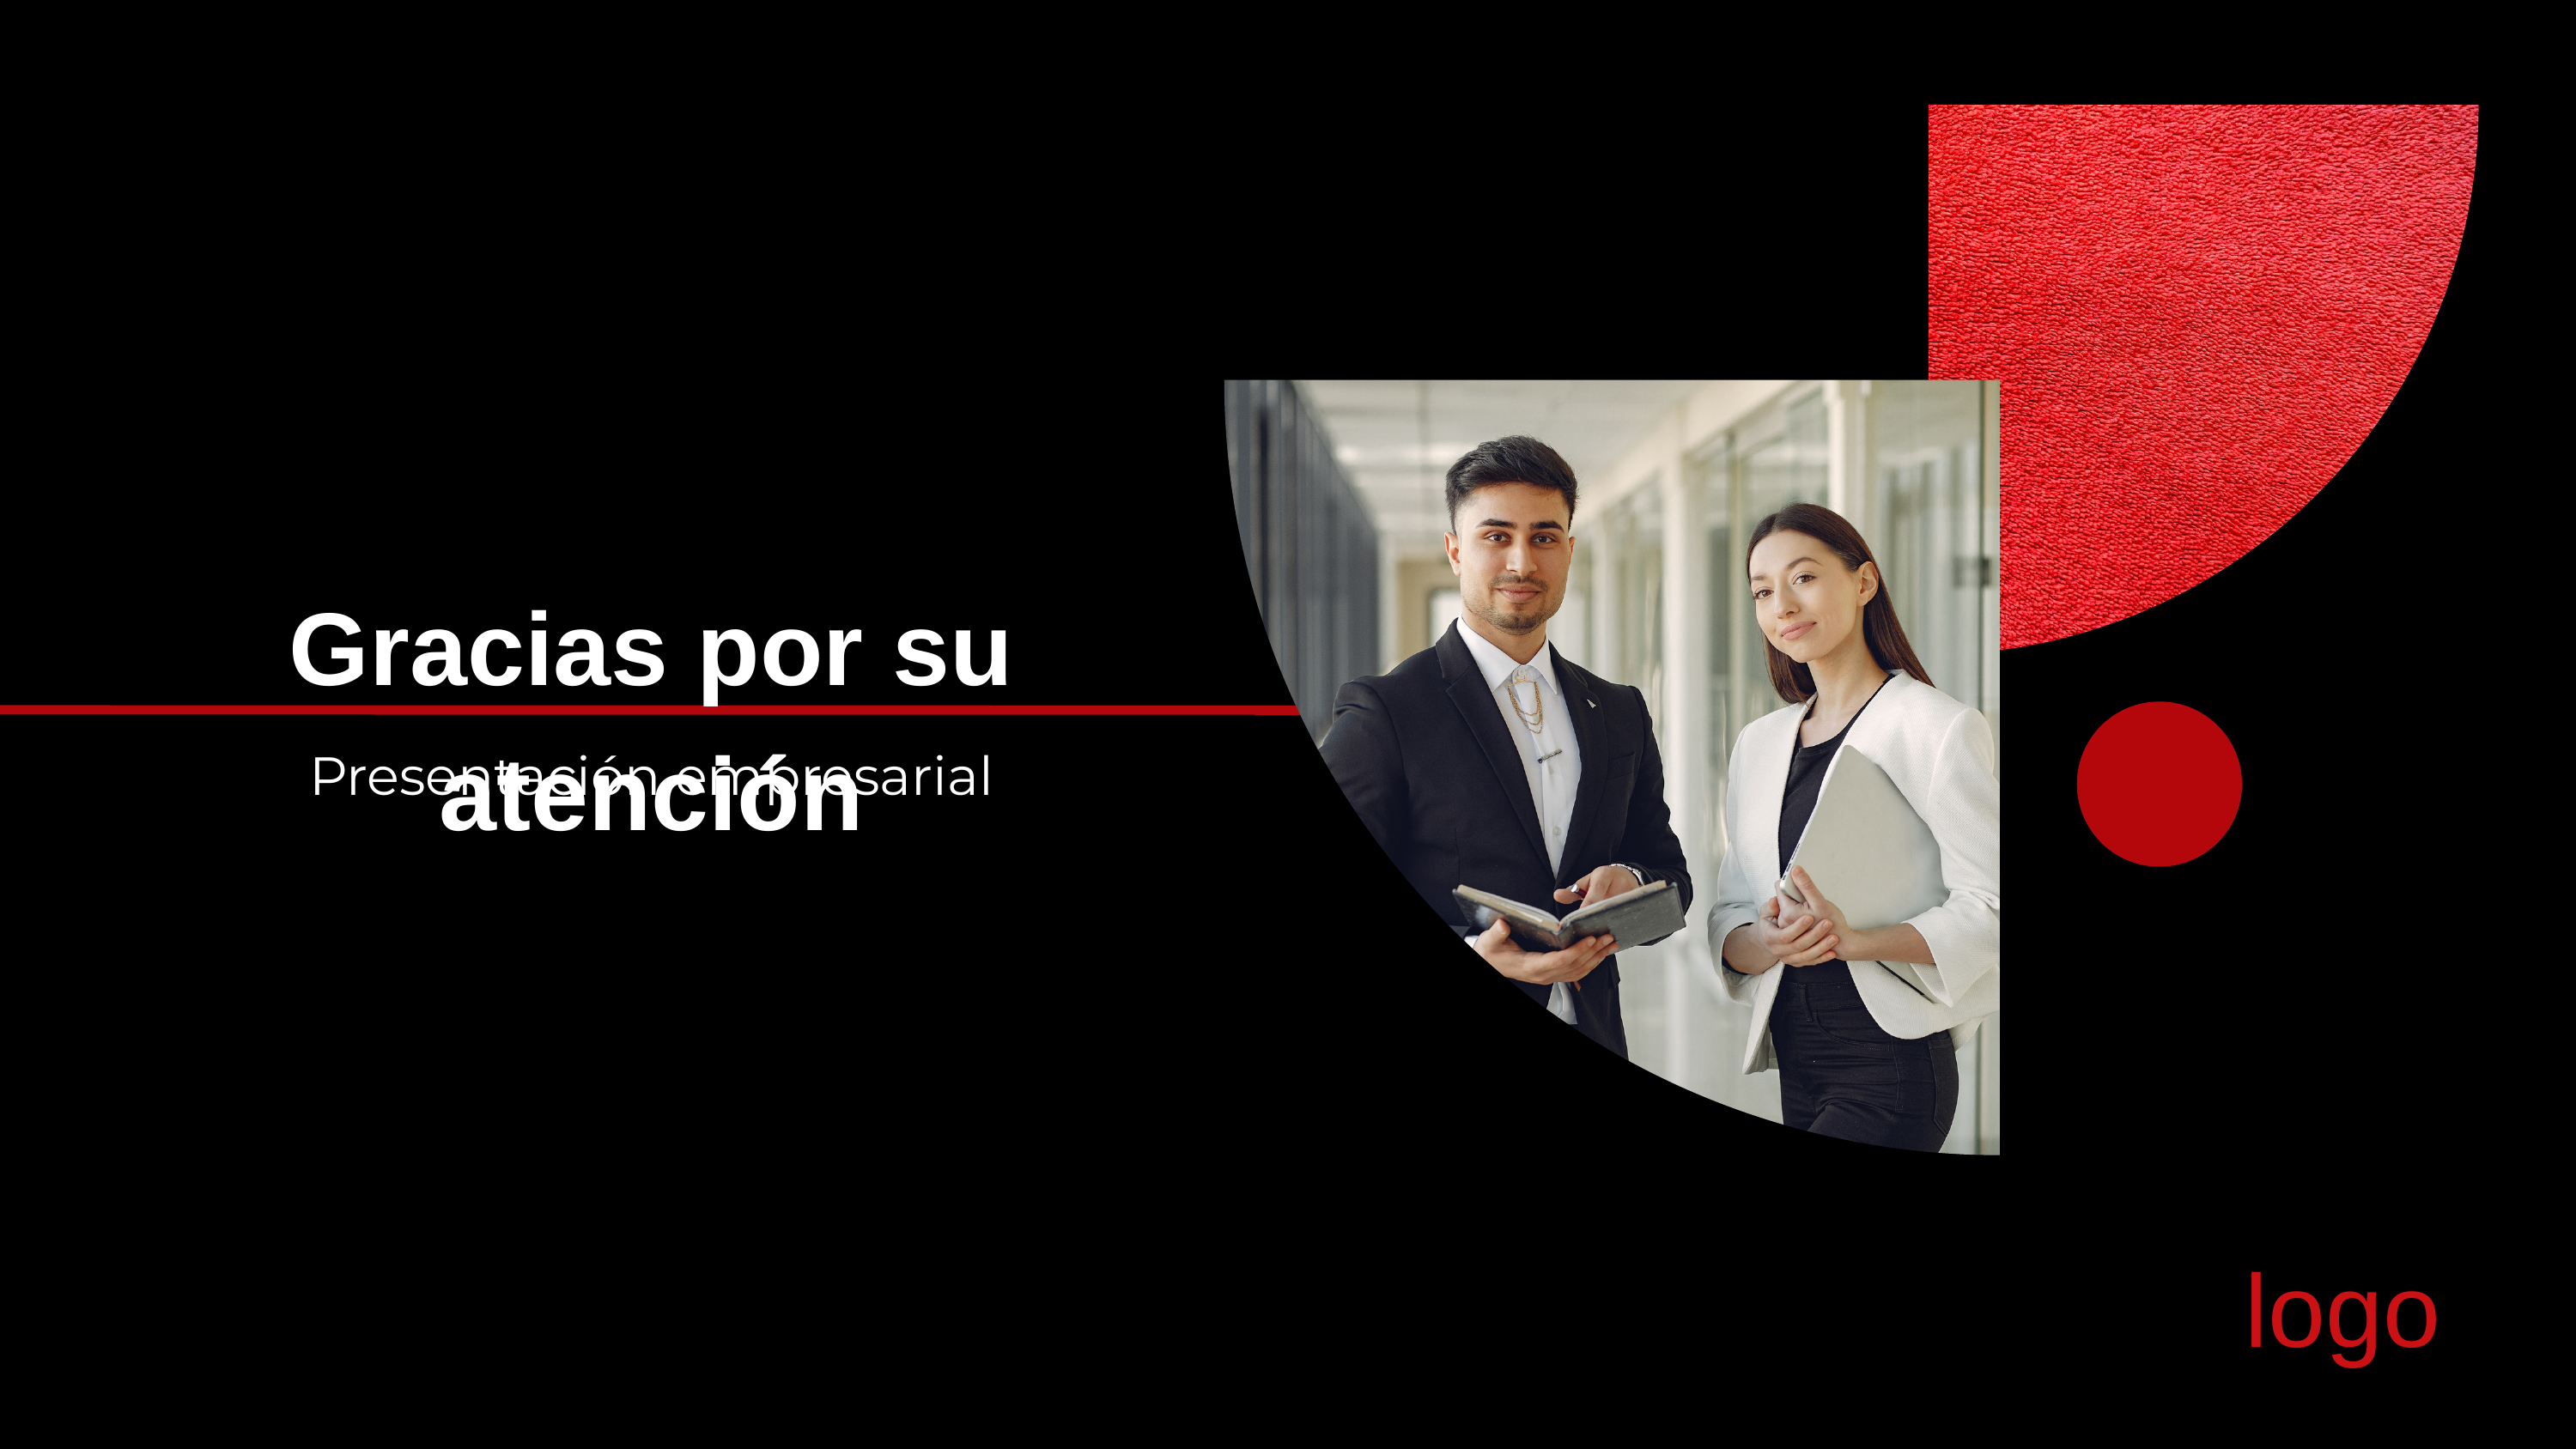

Gracias por su atención

Presentación empresarial
logo